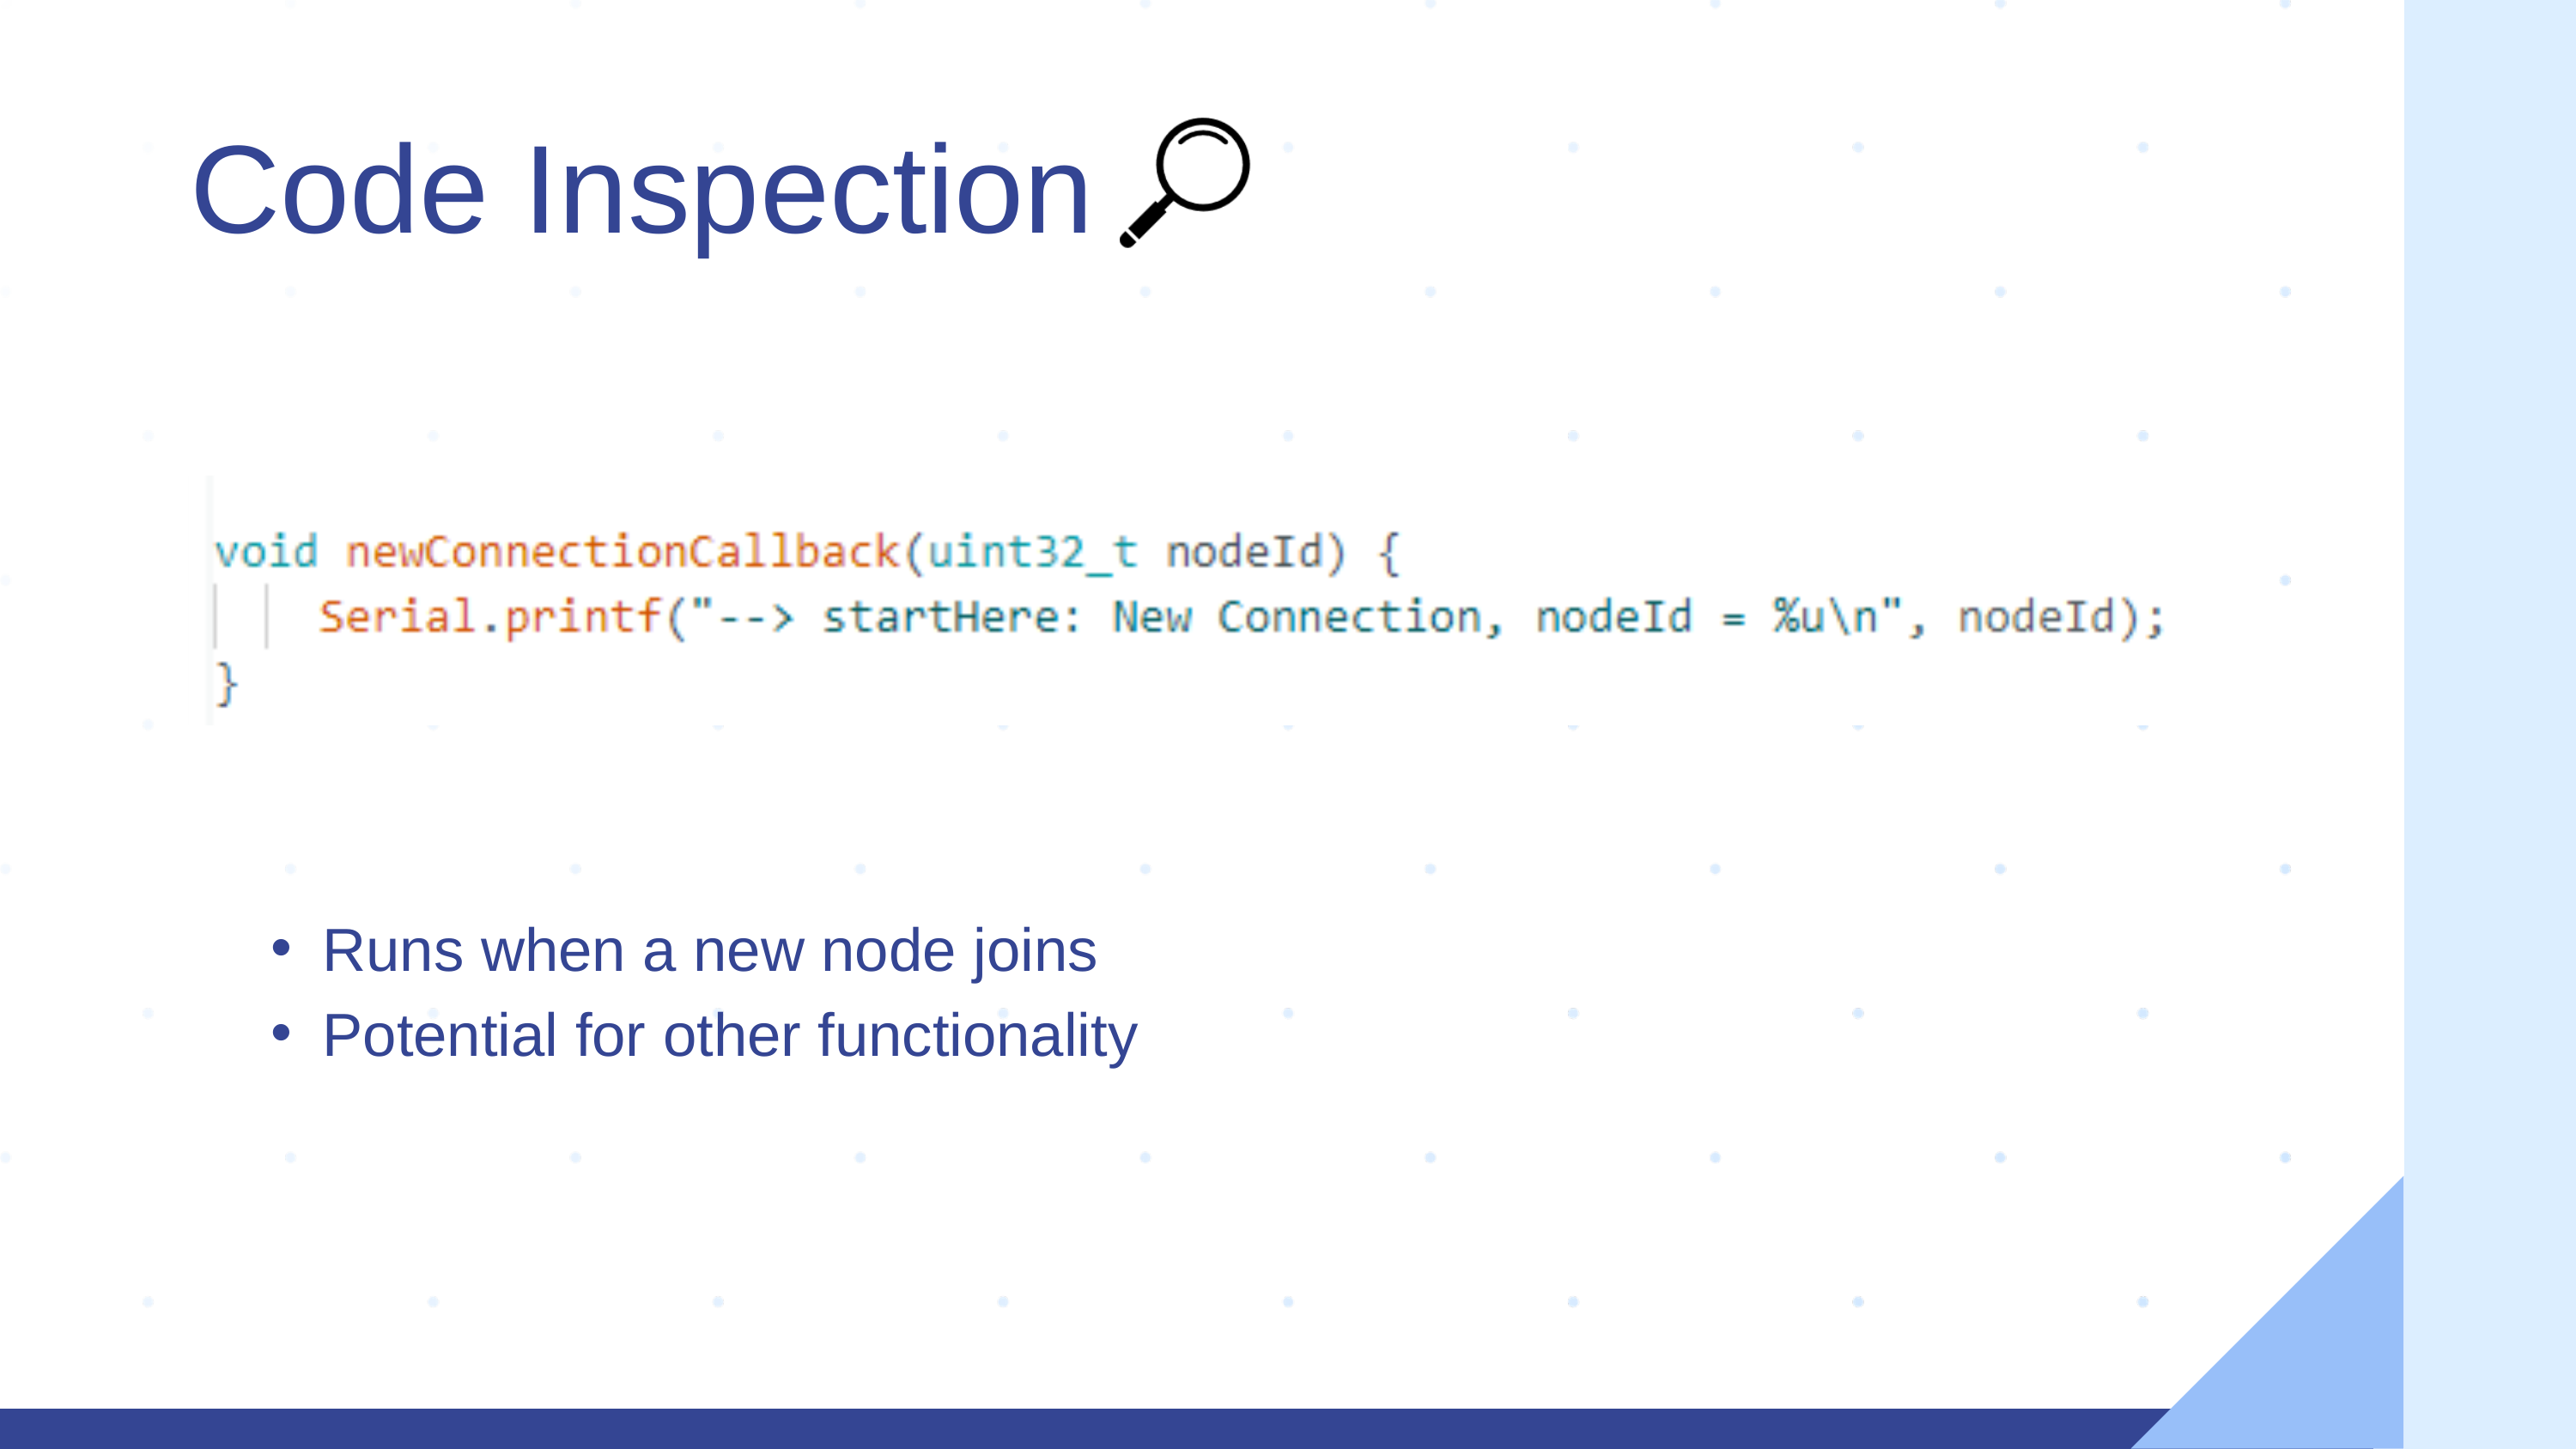

Code Inspection

Runs when a new node joins
Potential for other functionality